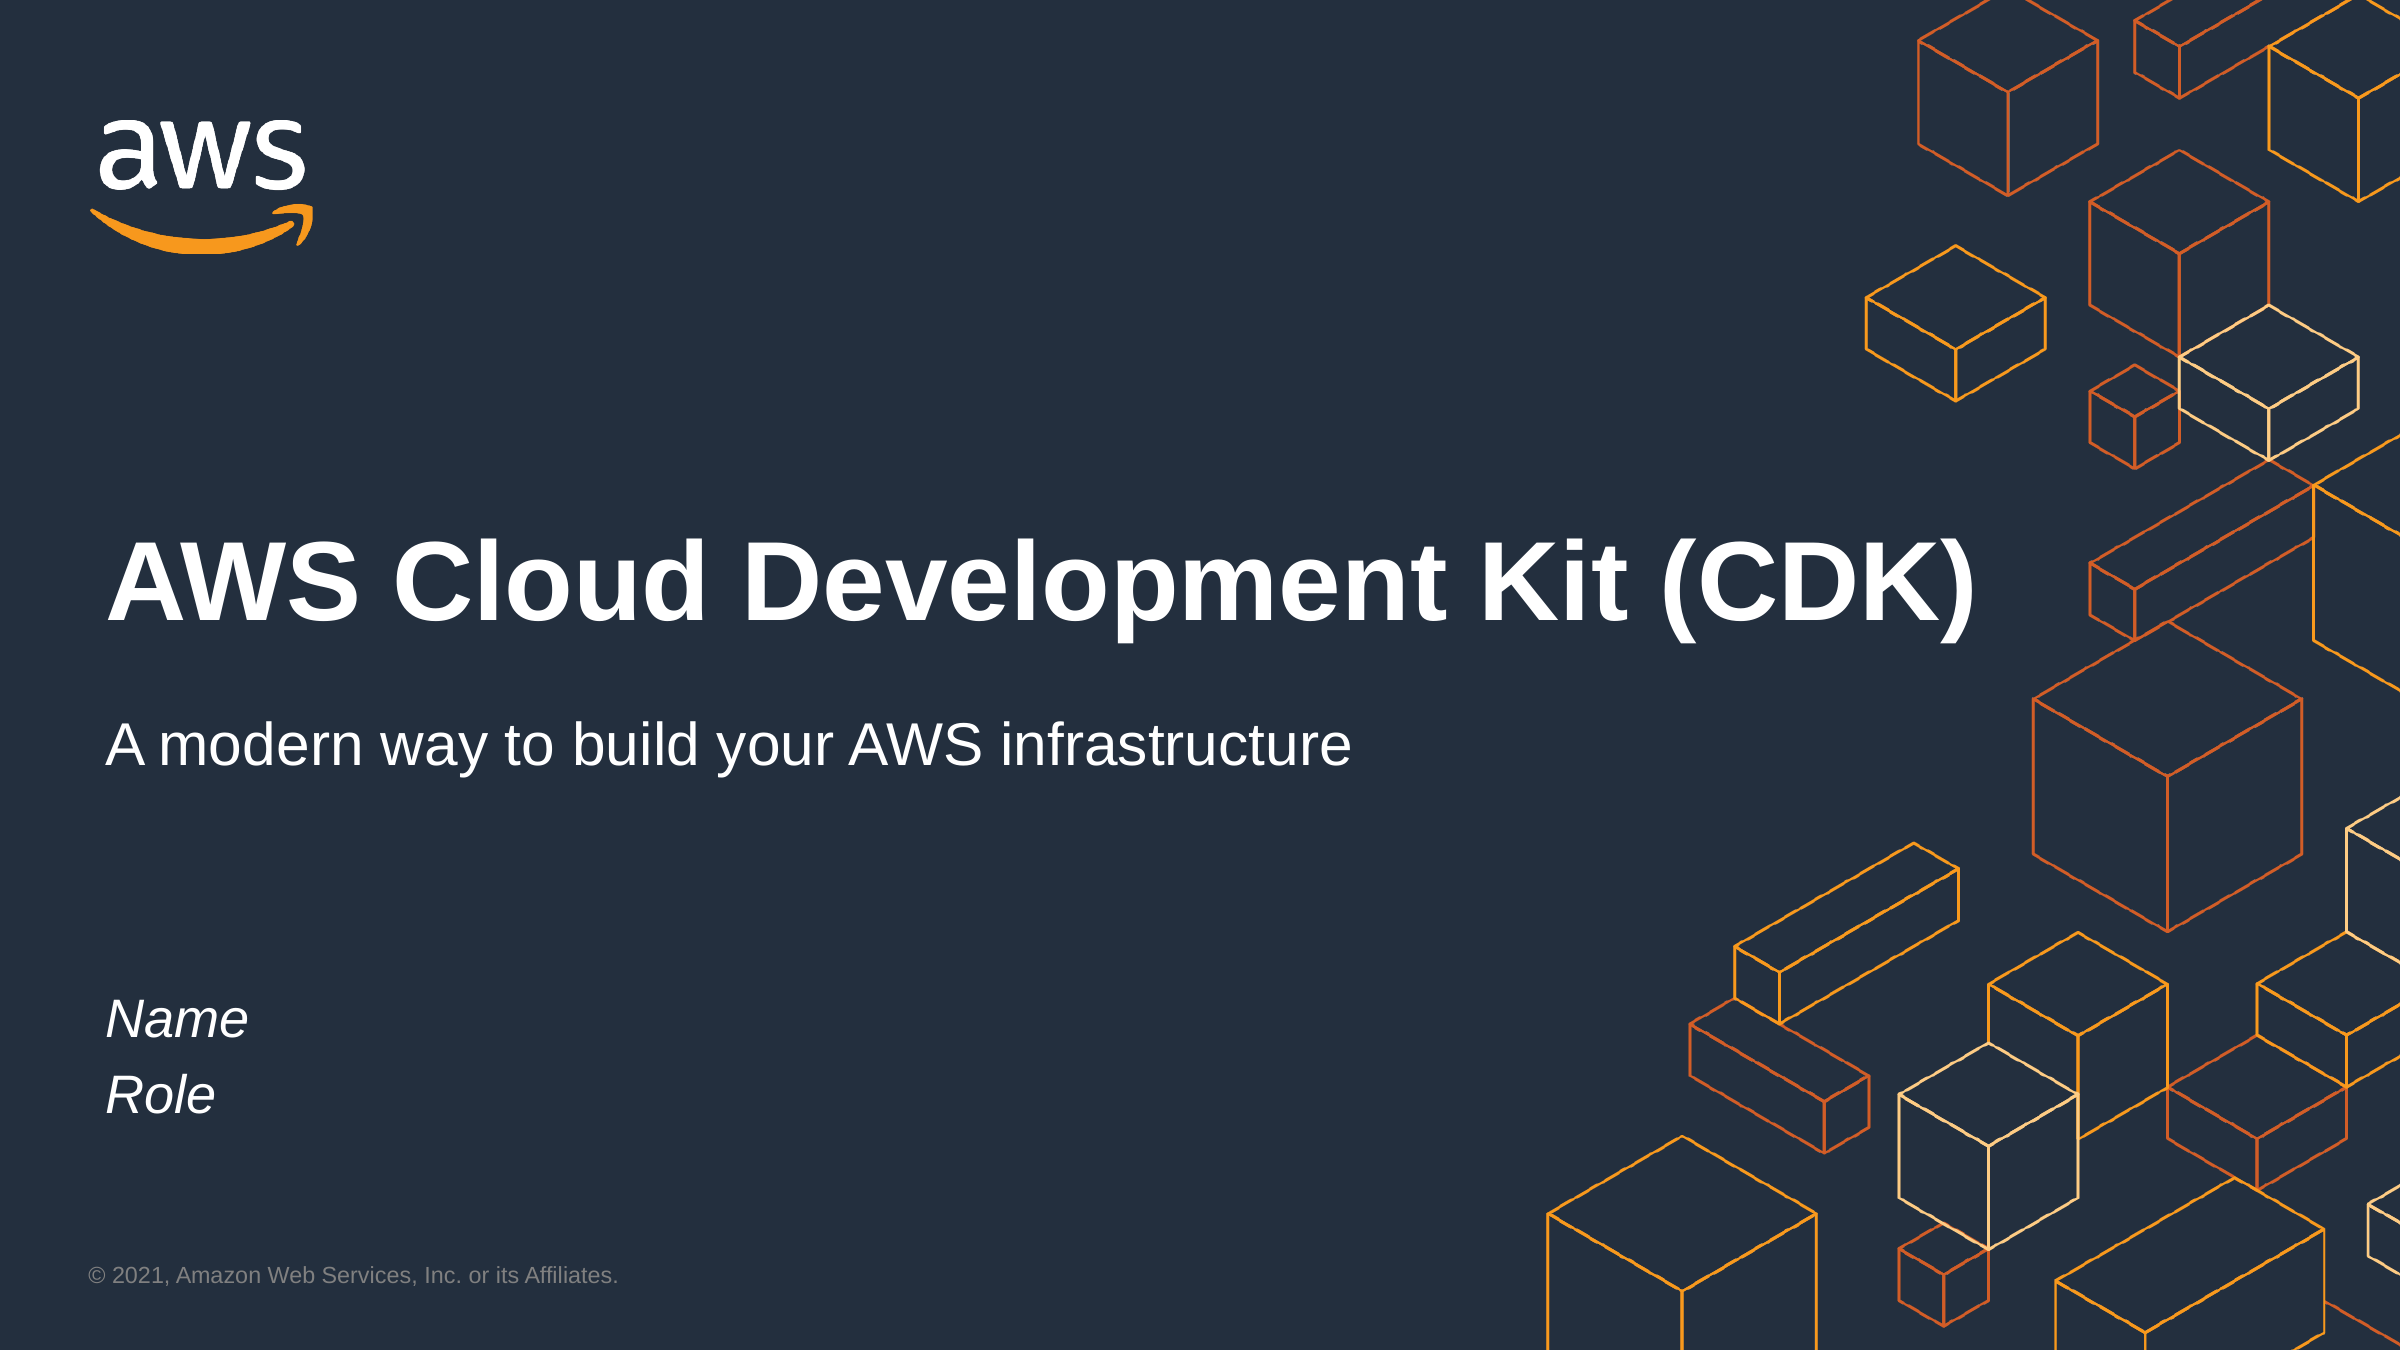

AWS Cloud Development Kit (CDK)
A modern way to build your AWS infrastructure
Name
Role